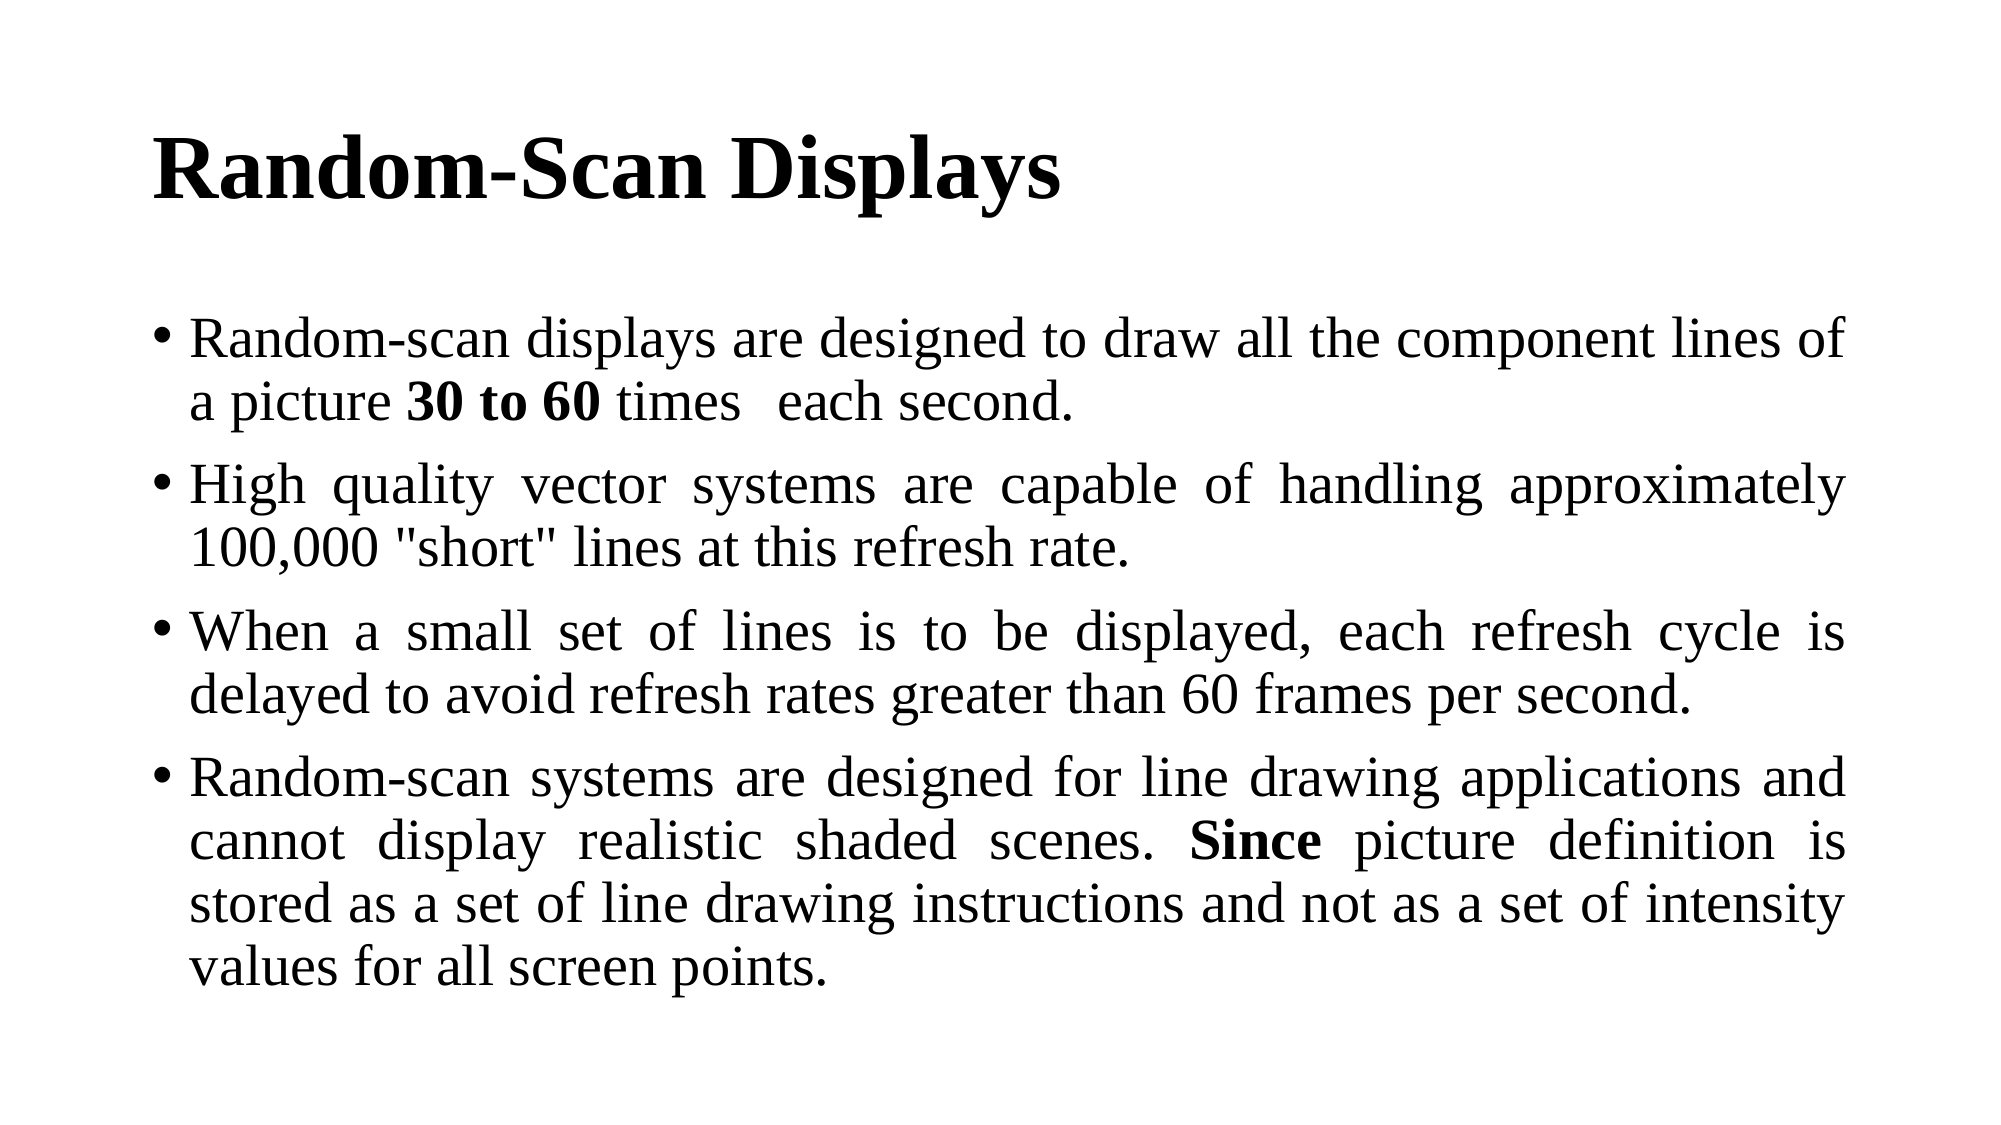

# Random-Scan Displays
Random-scan displays are designed to draw all the component lines of a picture 30 to 60 times each second.
High quality vector systems are capable of handling approximately 100,000 "short" lines at this refresh rate.
When a small set of lines is to be displayed, each refresh cycle is delayed to avoid refresh rates greater than 60 frames per second.
Random-scan systems are designed for line drawing applications and cannot display realistic shaded scenes. Since picture definition is stored as a set of line drawing instructions and not as a set of intensity values for all screen points.